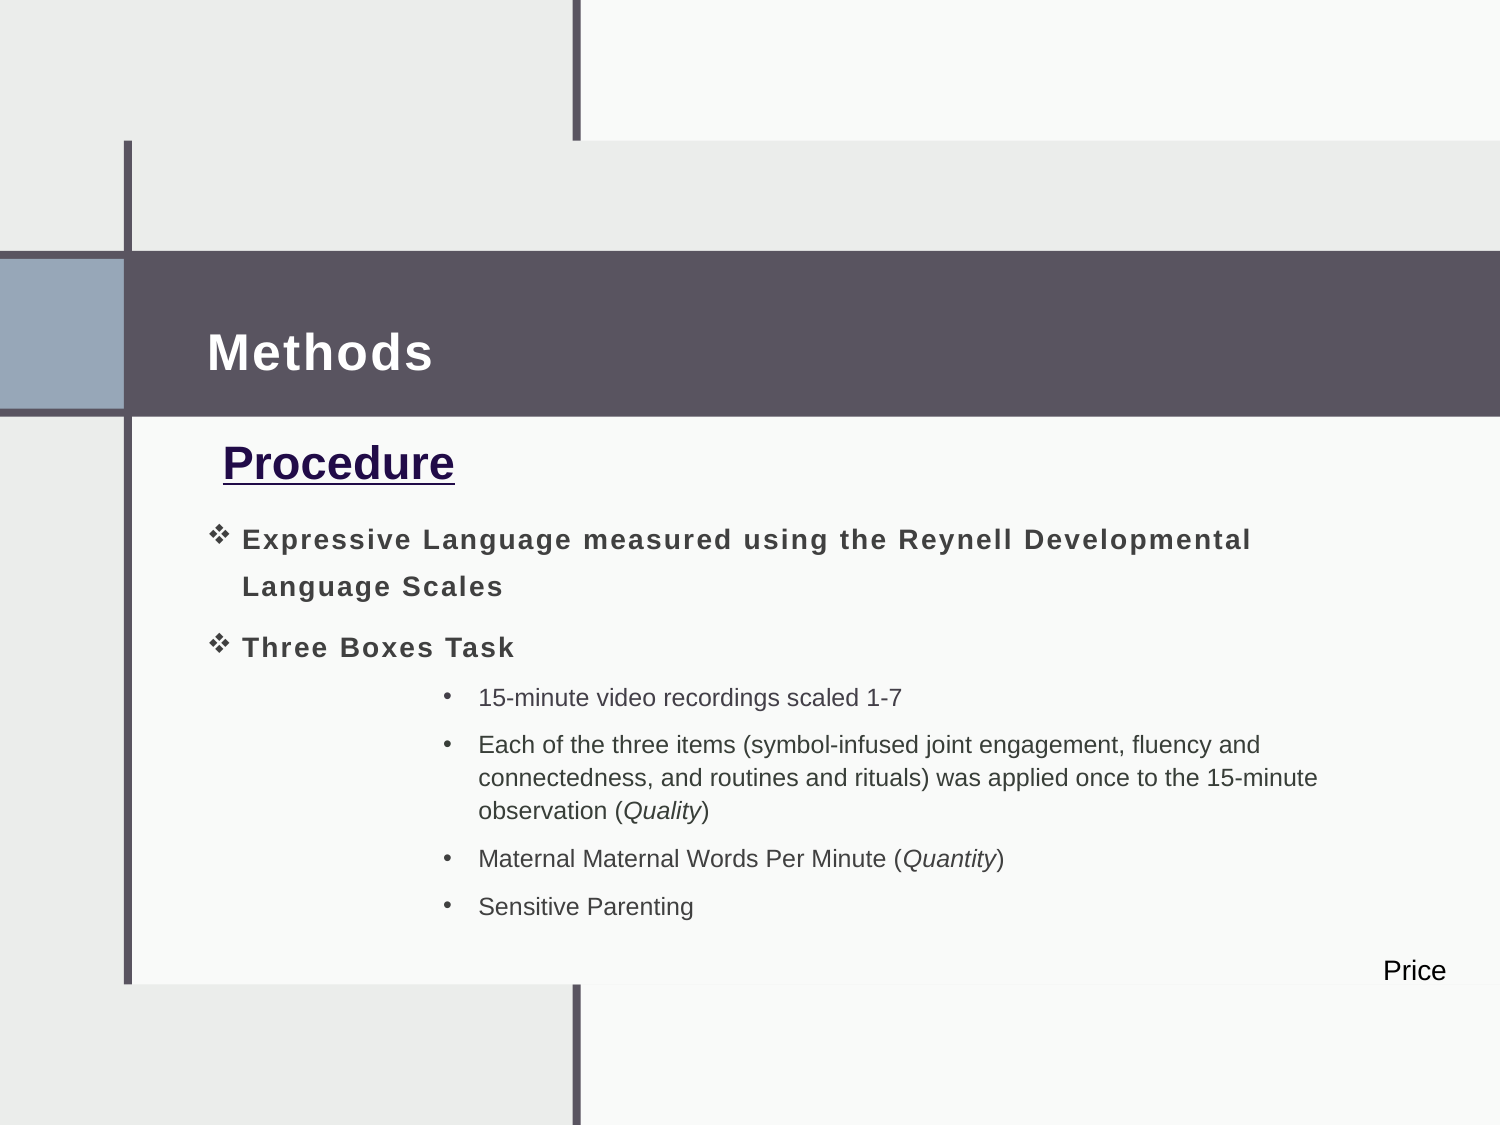

# Methods

Procedure
Expressive Language measured using the Reynell Developmental Language Scales
Three Boxes Task
15-minute video recordings scaled 1-7
Each of the three items (symbol-infused joint engagement, fluency and    connectedness, and routines and rituals) was applied once to the 15-minute observation (Quality)
Maternal Maternal Words Per Minute (Quantity)
Sensitive Parenting

Price